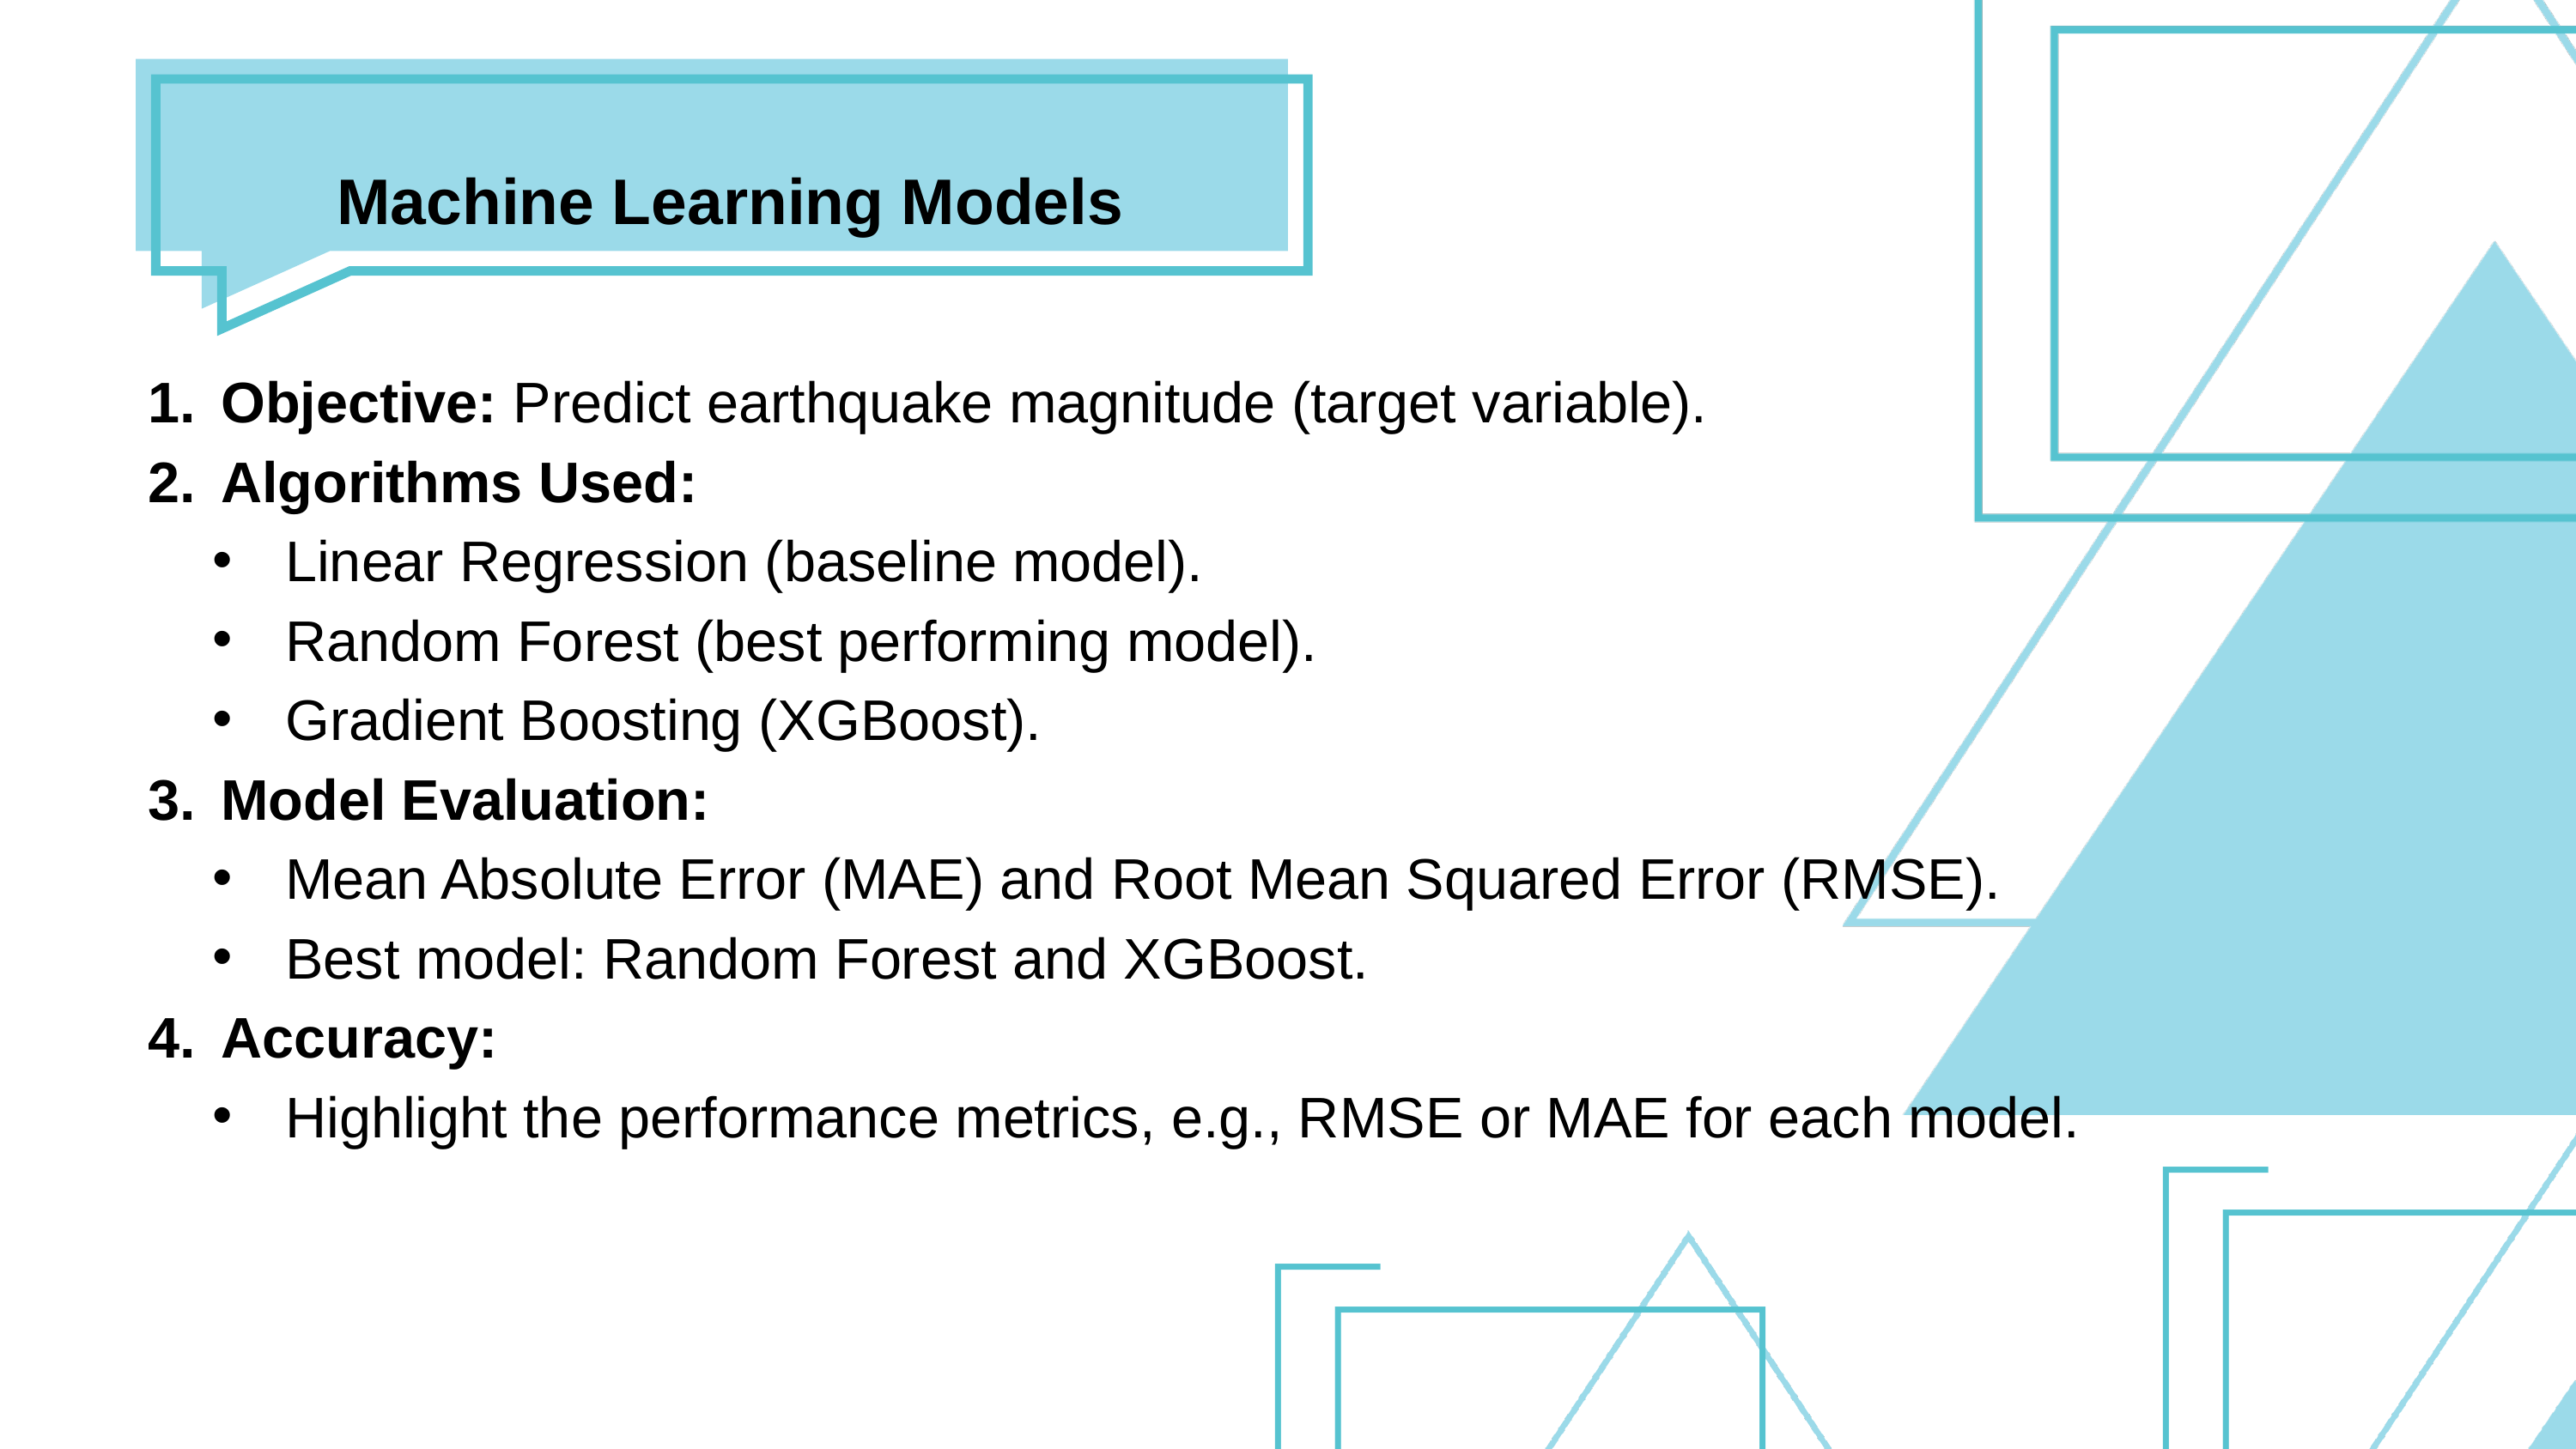

Machine Learning Models
Objective: Predict earthquake magnitude (target variable).
Algorithms Used:
Linear Regression (baseline model).
Random Forest (best performing model).
Gradient Boosting (XGBoost).
Model Evaluation:
Mean Absolute Error (MAE) and Root Mean Squared Error (RMSE).
Best model: Random Forest and XGBoost.
Accuracy:
Highlight the performance metrics, e.g., RMSE or MAE for each model.